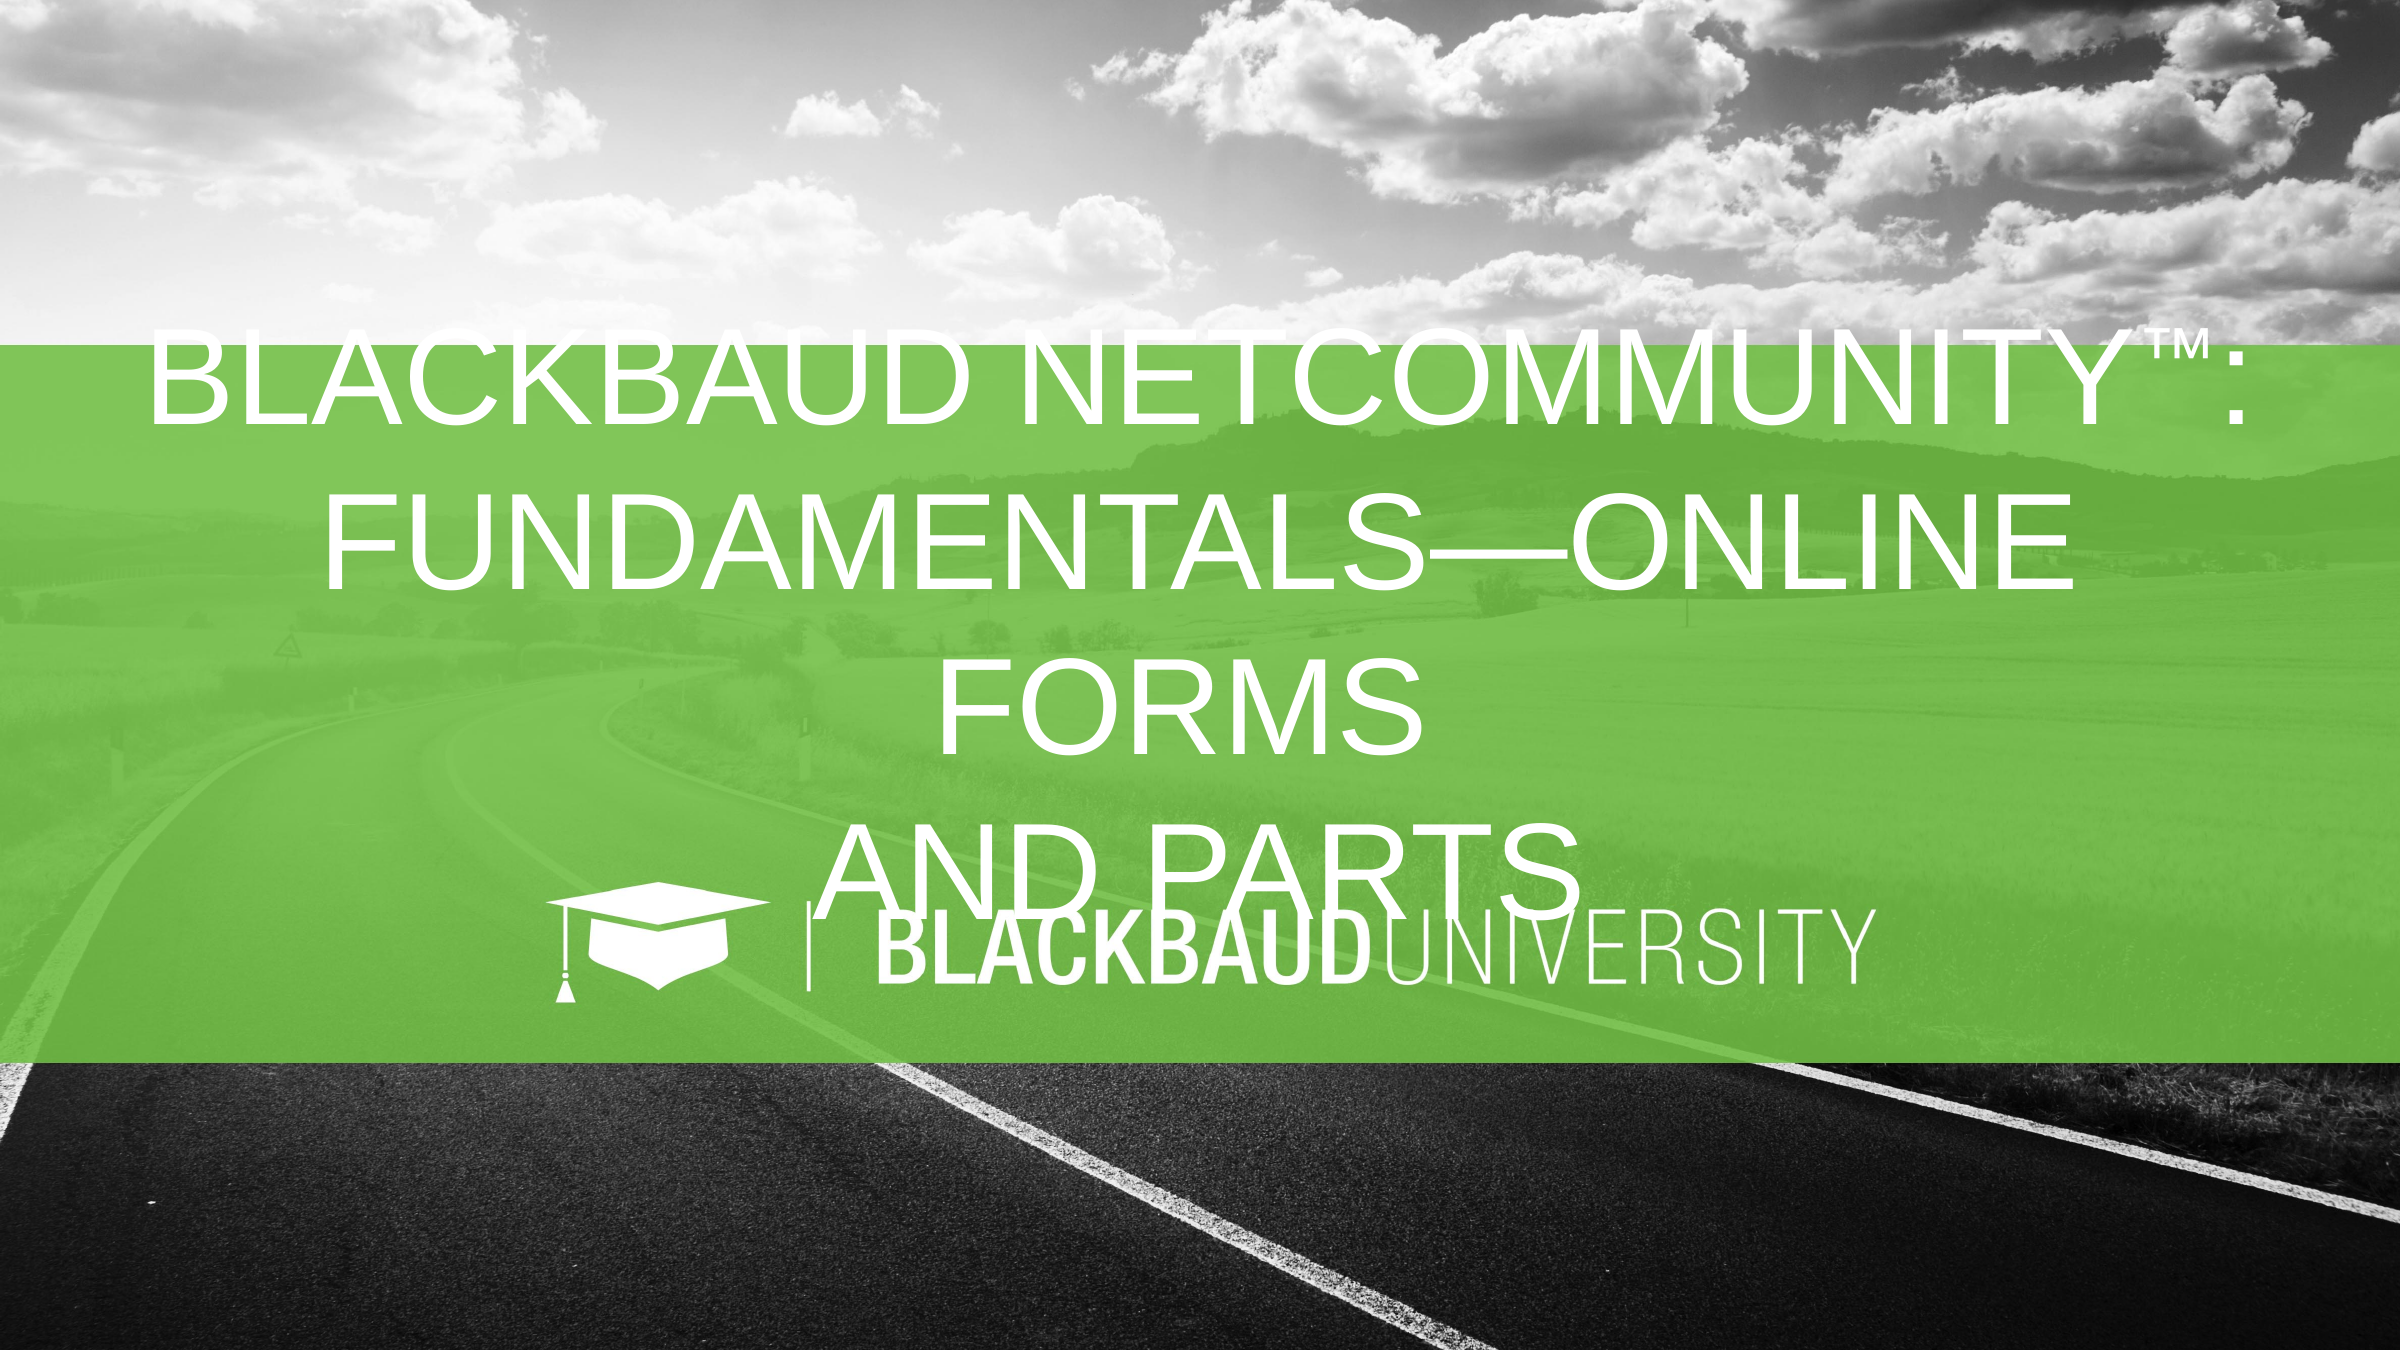

# Blackbaud NetCommunity™: fundamentals—Online Forms and Parts